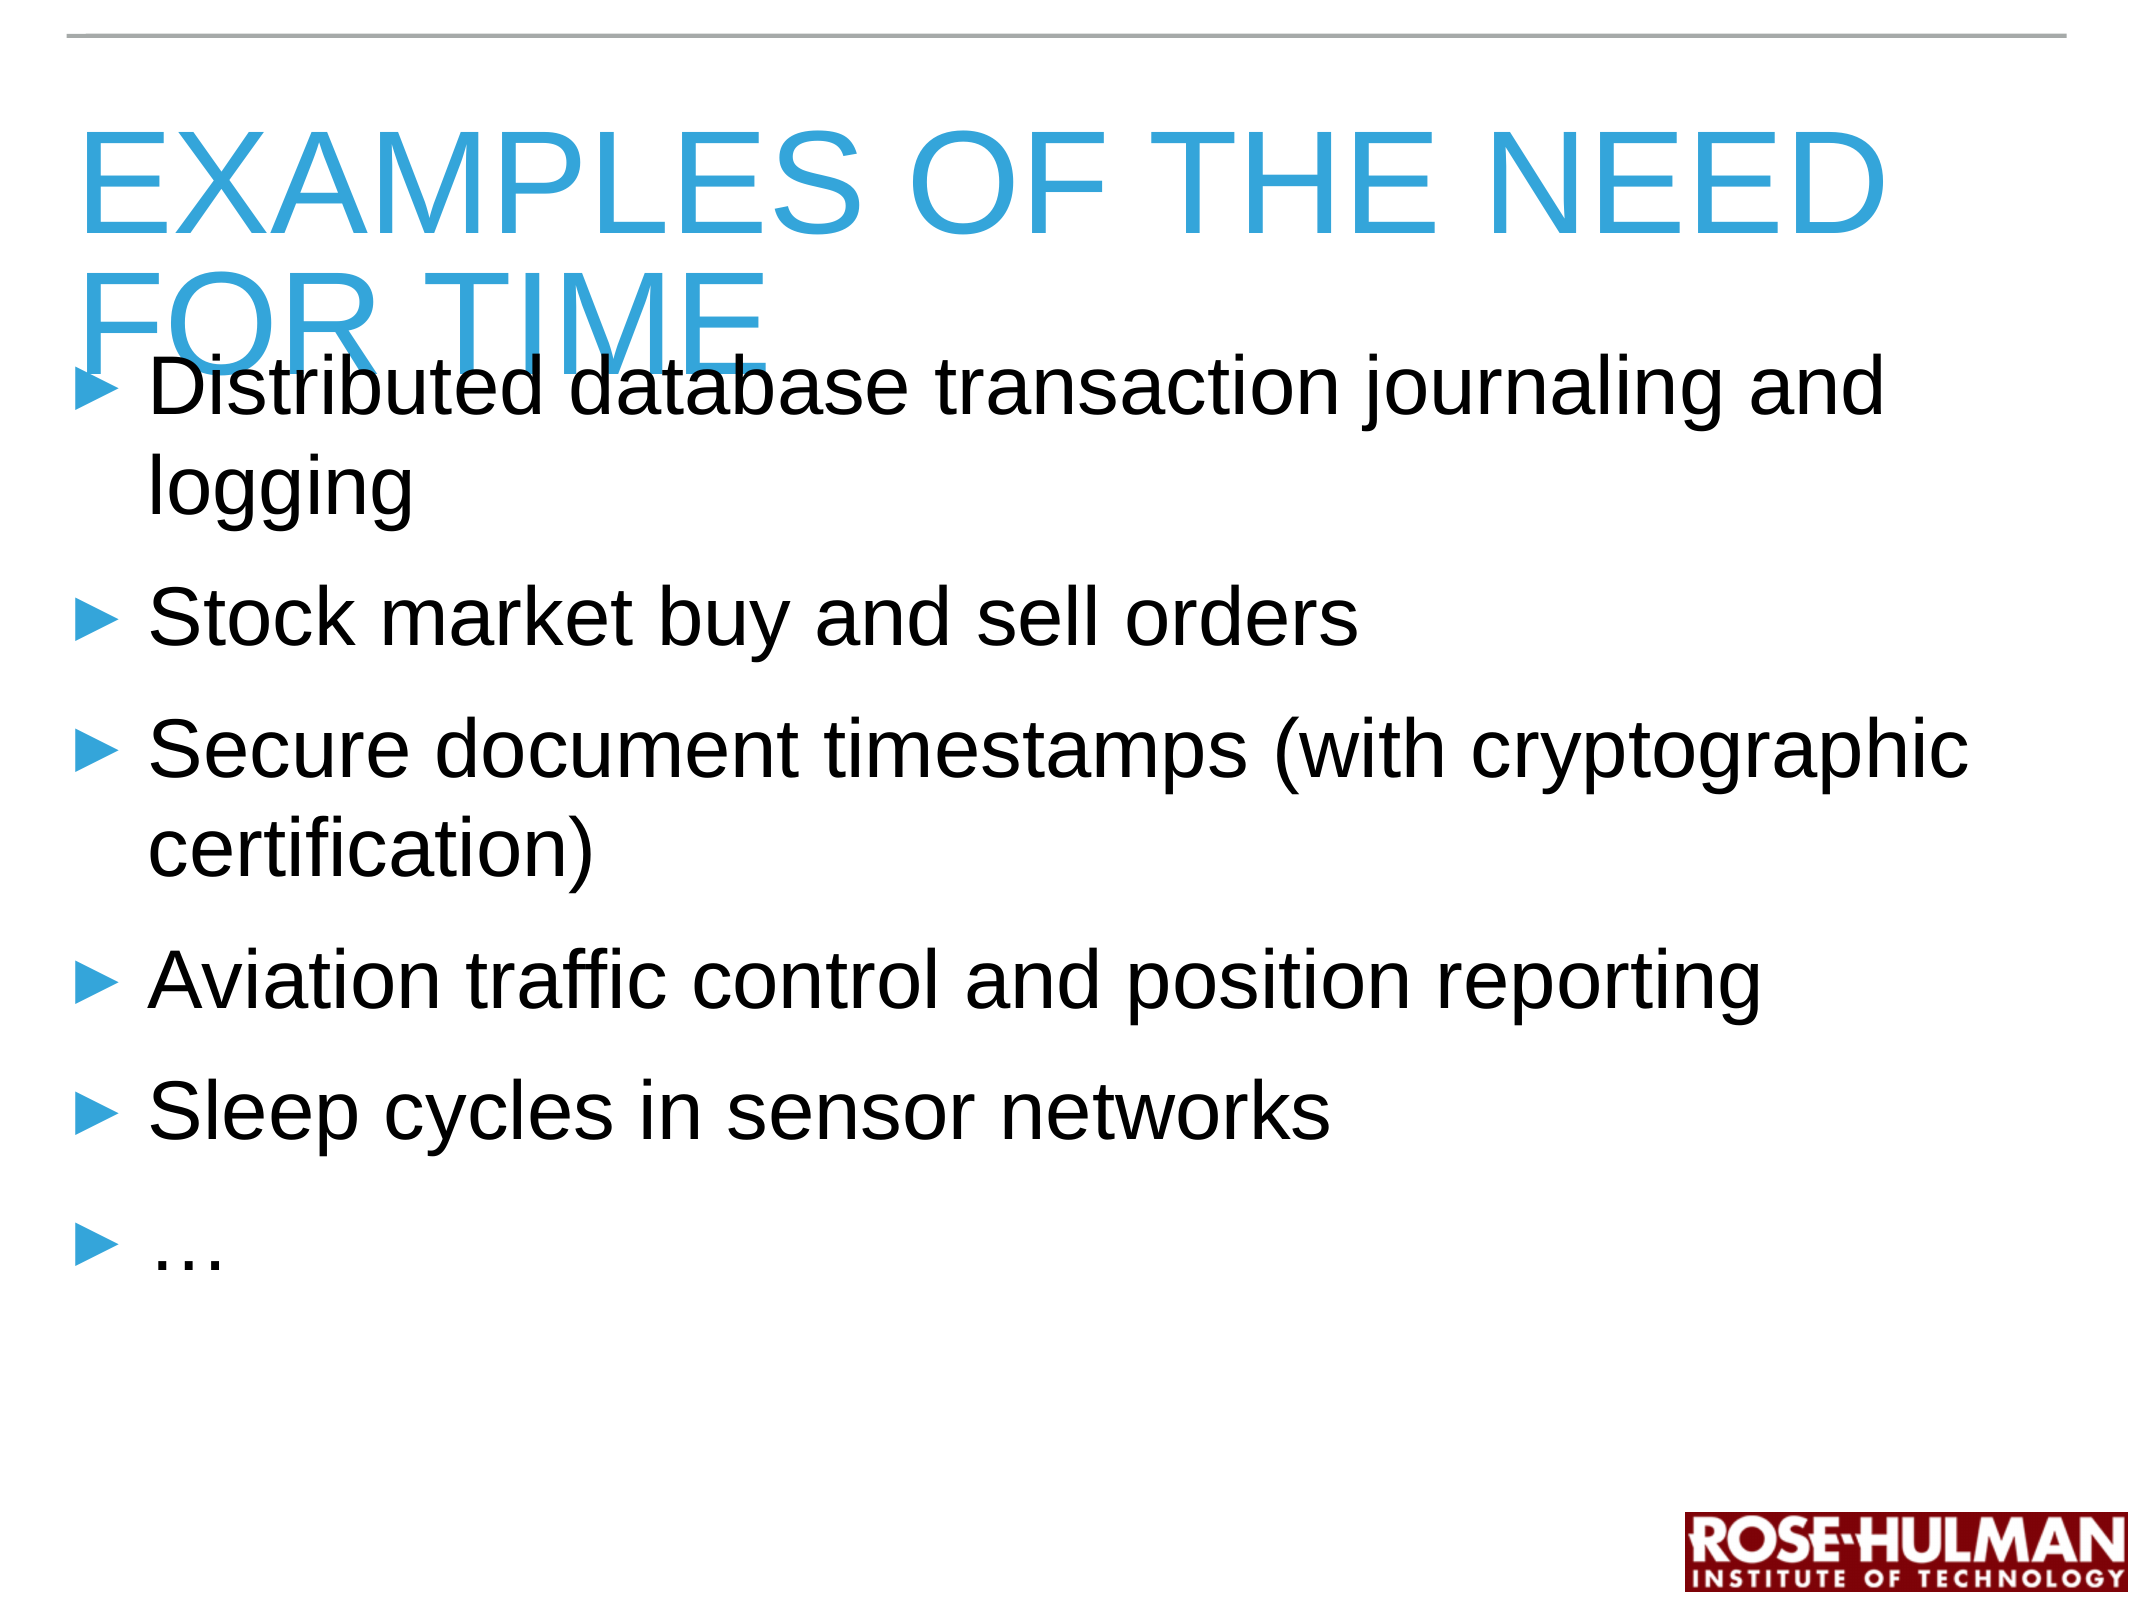

# Examples of the need for time
Distributed database transaction journaling and logging
Stock market buy and sell orders
Secure document timestamps (with cryptographic certification)
Aviation traffic control and position reporting
Sleep cycles in sensor networks
…
61